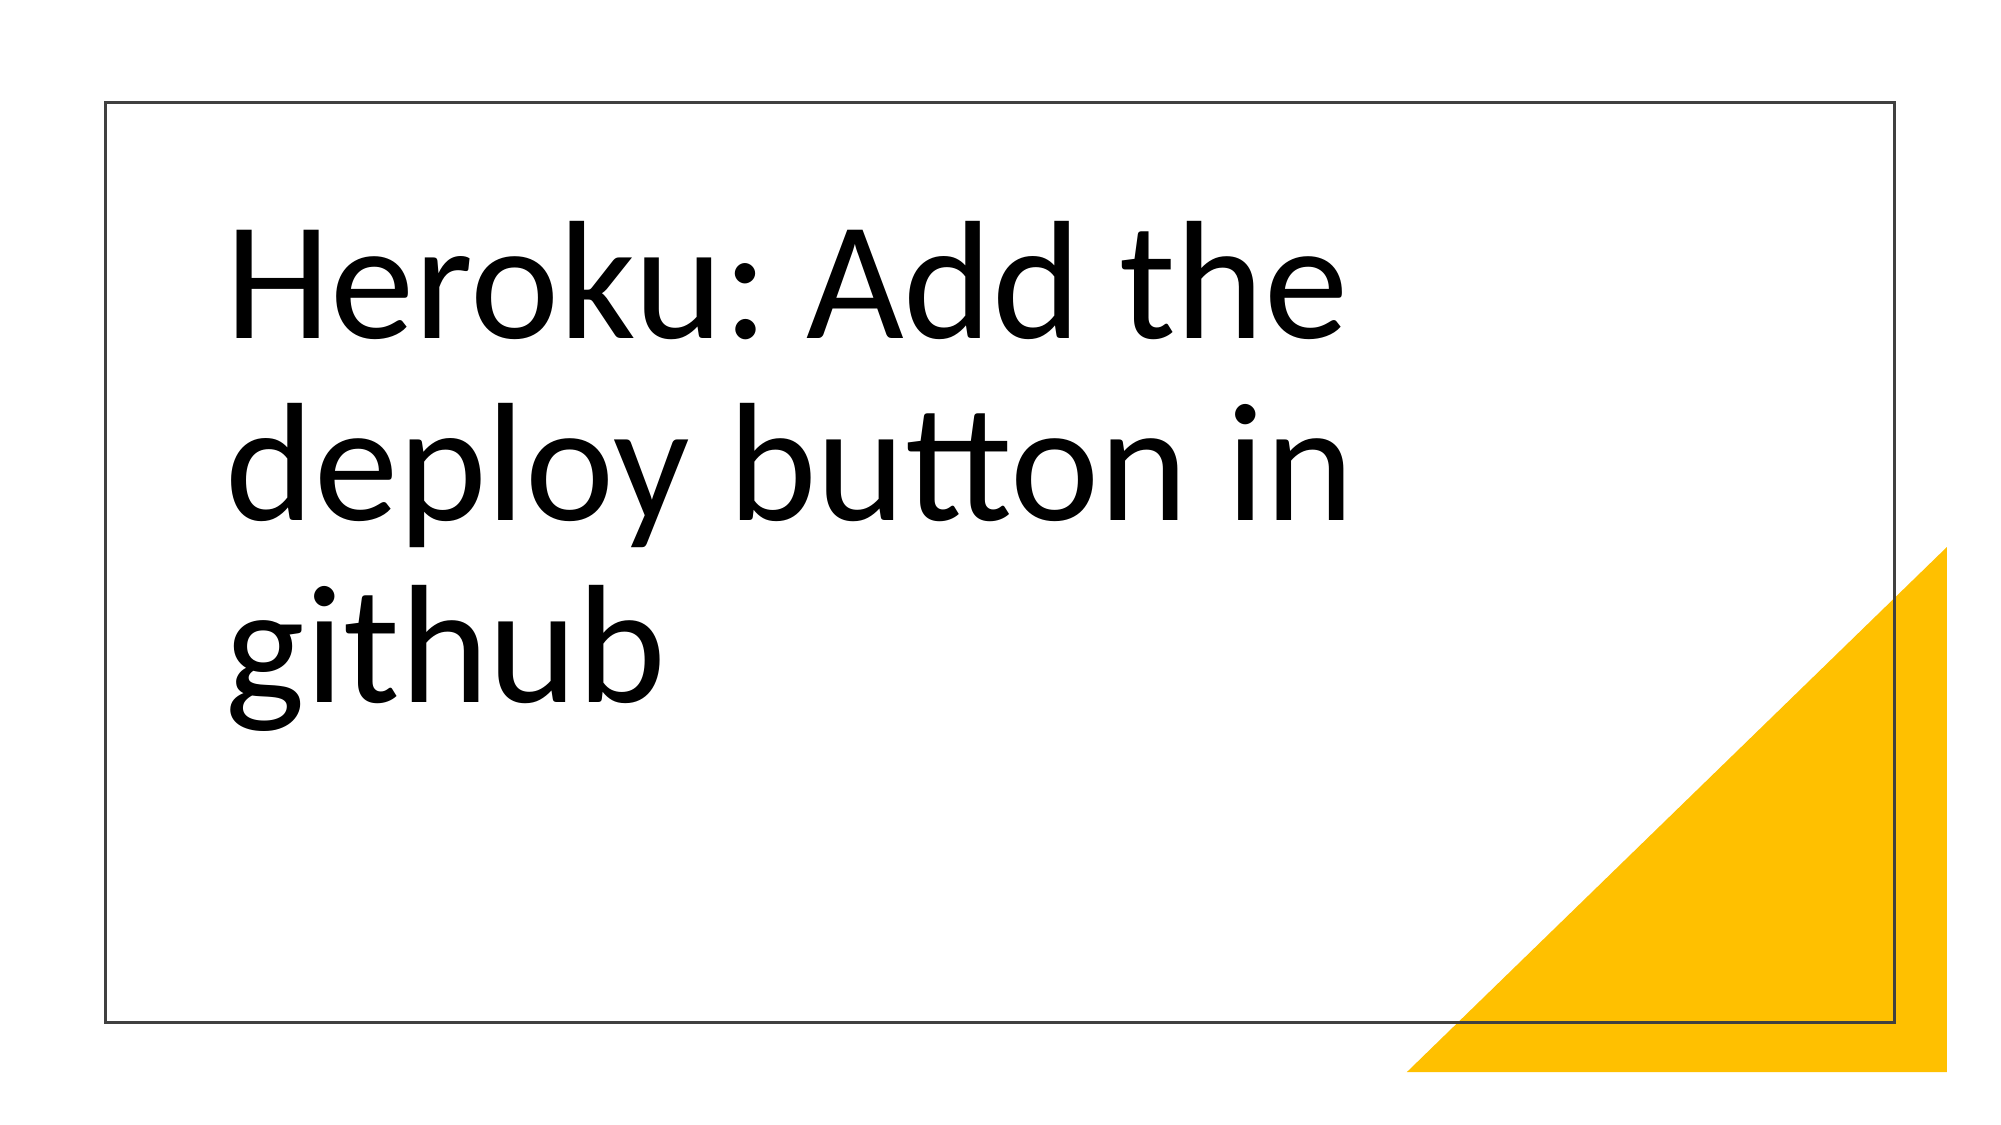

# Heroku: Add the deploy button in github